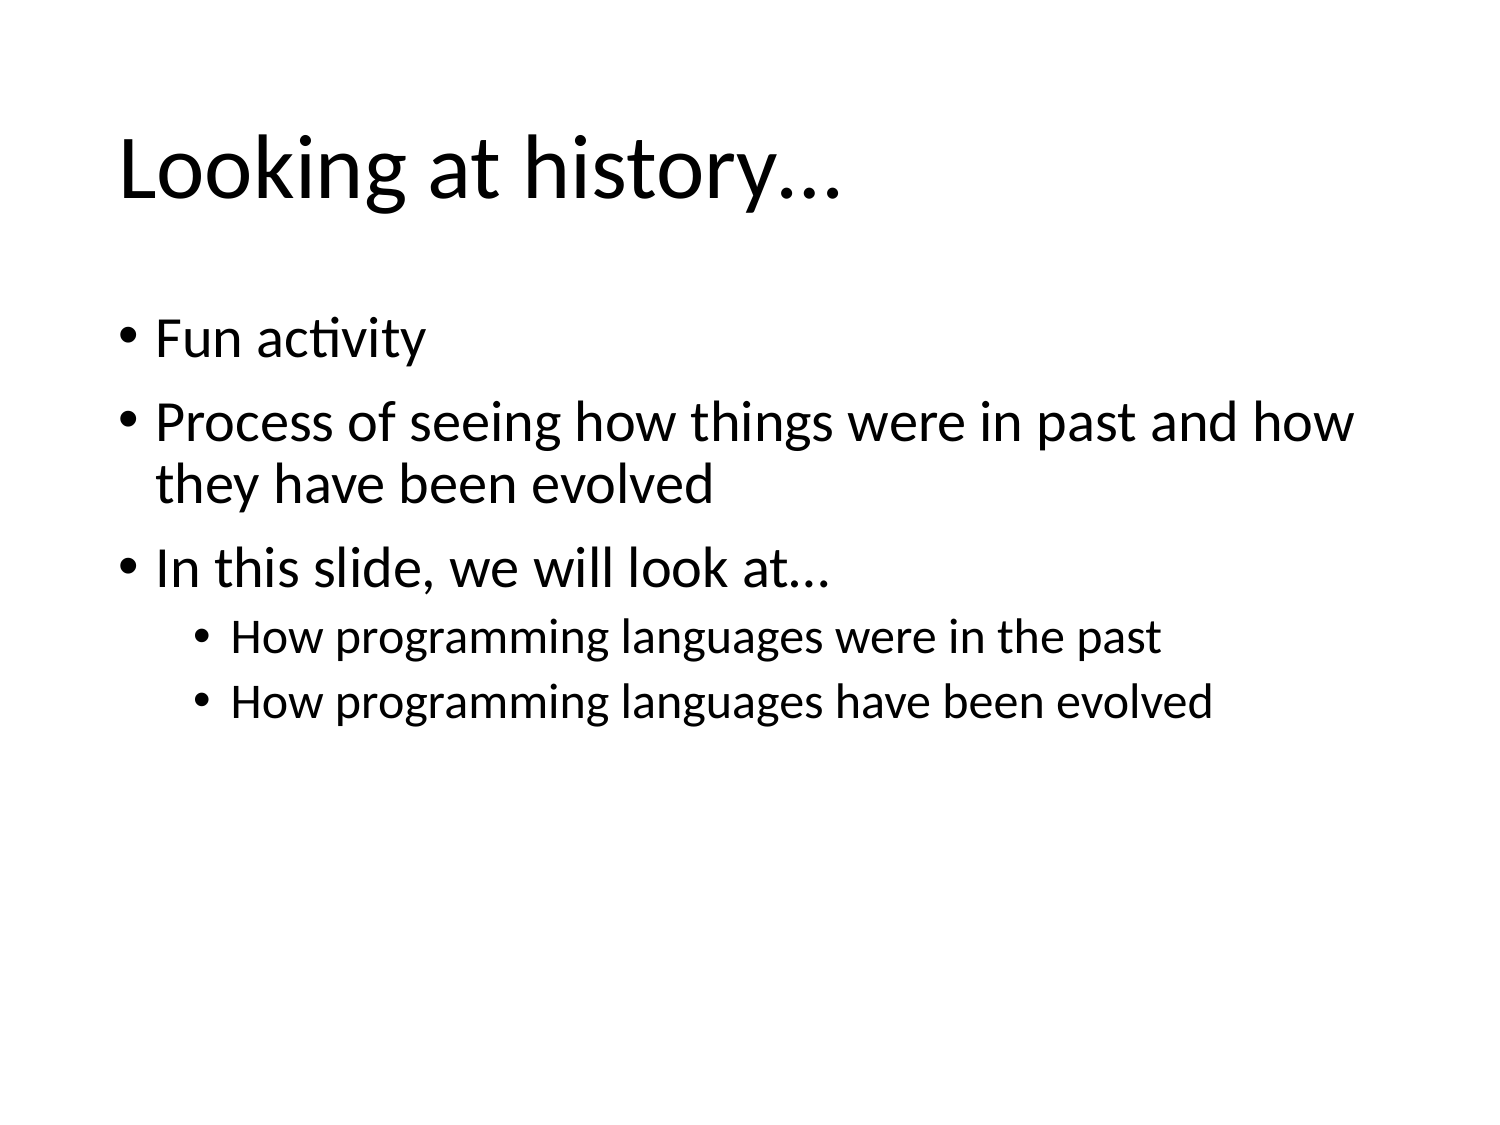

# Looking at history…
Fun activity
Process of seeing how things were in past and how they have been evolved
In this slide, we will look at…
How programming languages were in the past
How programming languages have been evolved